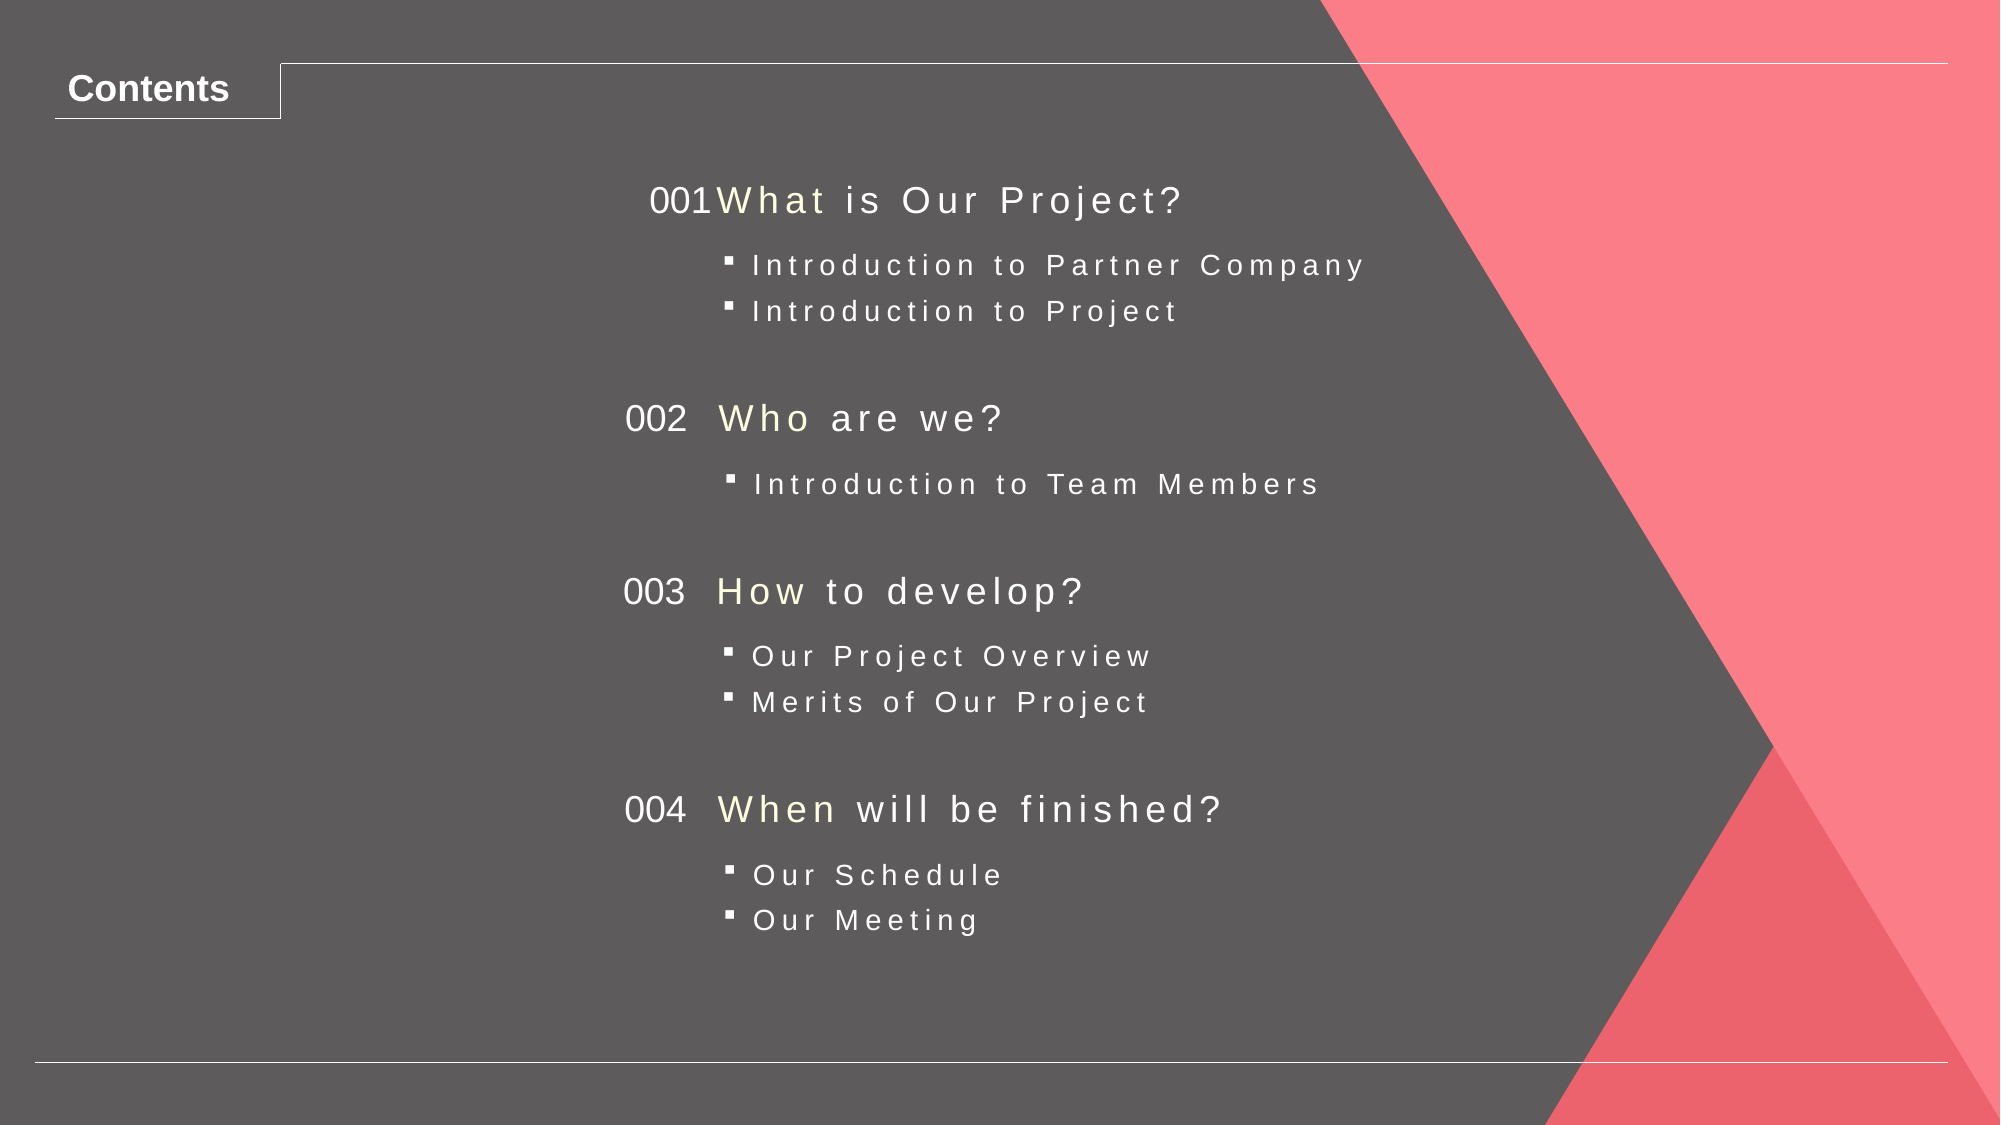

Contents

001
What is Our Project?
Introduction to Partner Company
Introduction to Project
002
Who are we?
Introduction to Team Members
003
How to develop?
Our Project Overview
Merits of Our Project
004
When will be finished?
Our Schedule
Our Meeting